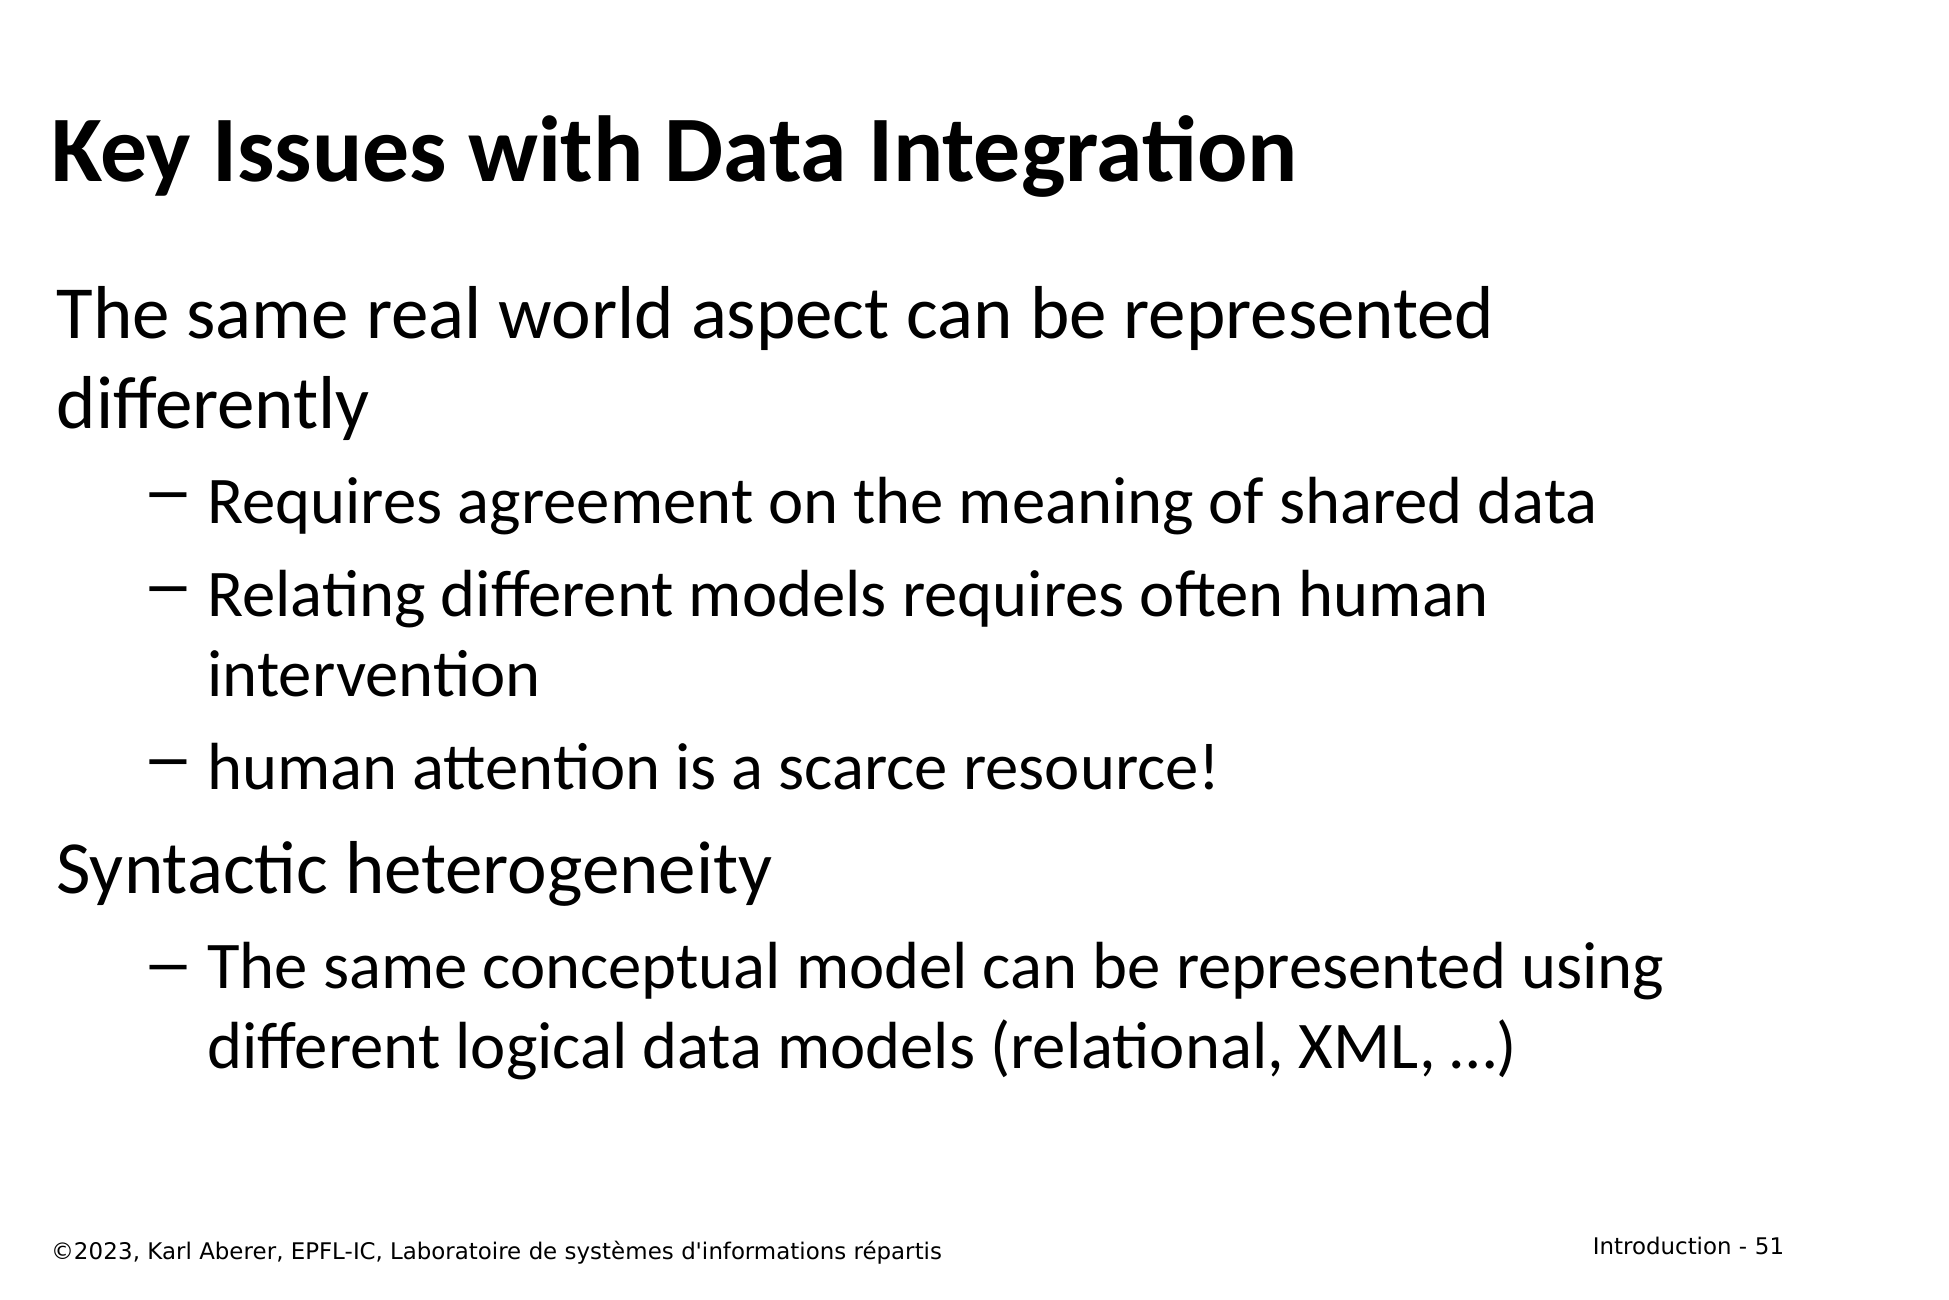

# Key Issues with Data Integration
The same real world aspect can be represented differently
Requires agreement on the meaning of shared data
Relating different models requires often human intervention
human attention is a scarce resource!
Syntactic heterogeneity
The same conceptual model can be represented using different logical data models (relational, XML, …)

©2023, Karl Aberer, EPFL-IC, Laboratoire de systèmes d'informations répartis